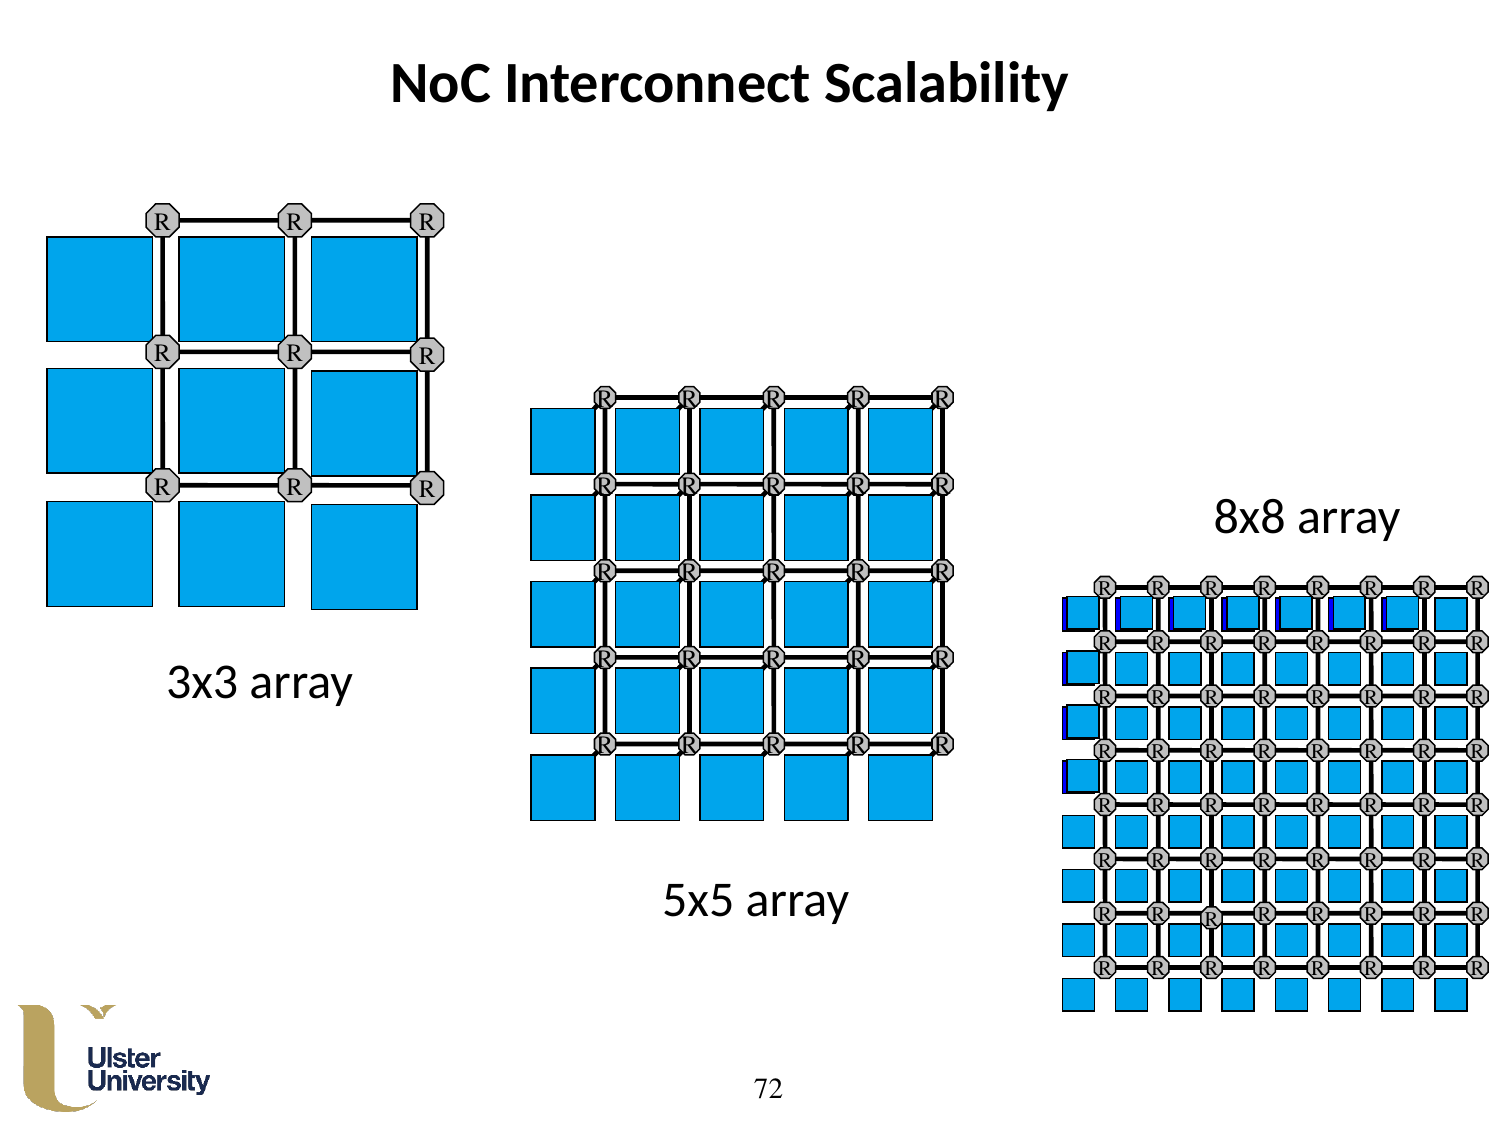

72
# NoC Interconnect Scalability
R
R
R

R
R
R

R
R
R

R
R
R
R
R

R
R
R
R
R

R
R
R
R
R

R
R
R
R
R

R
R
R
R
R

8x8 array

R
R
R
R
R
R
R
R

R
R
R
R
R
R
R
R

R
R
R
R
R
R
R
R

R
R
R
R
R
R
R
R

R
R
R
R
R
R
R
R

R
R
R
R
R
R
R
R

R
R
R
R
R
R
R
R

R
R
R
R
R
R
R
R

3x3 array
5x5 array